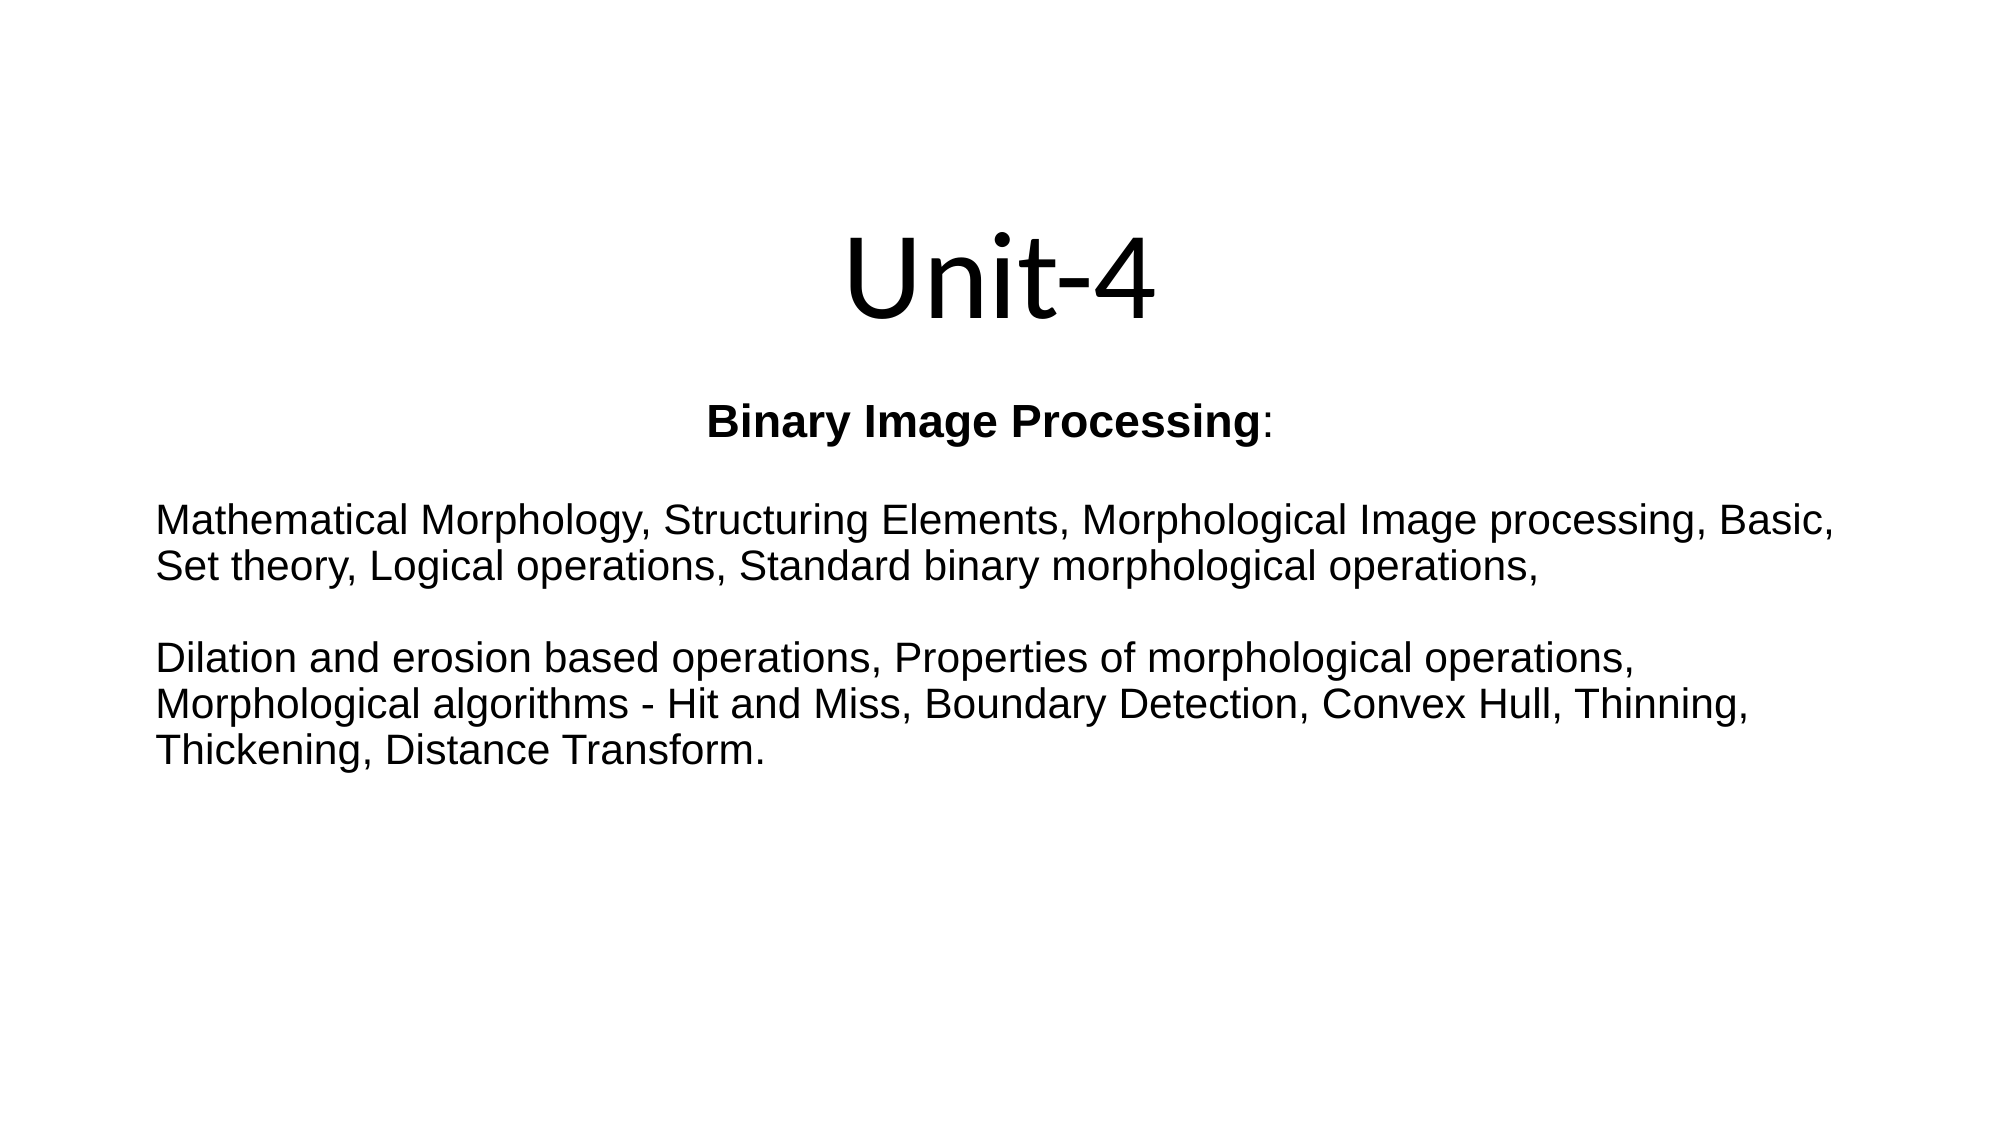

# Unit-4
Binary Image Processing:

Mathematical Morphology, Structuring Elements, Morphological Image processing, Basic, Set theory, Logical operations, Standard binary morphological operations,

Dilation and erosion based operations, Properties of morphological operations, Morphological algorithms - Hit and Miss, Boundary Detection, Convex Hull, Thinning, Thickening, Distance Transform.